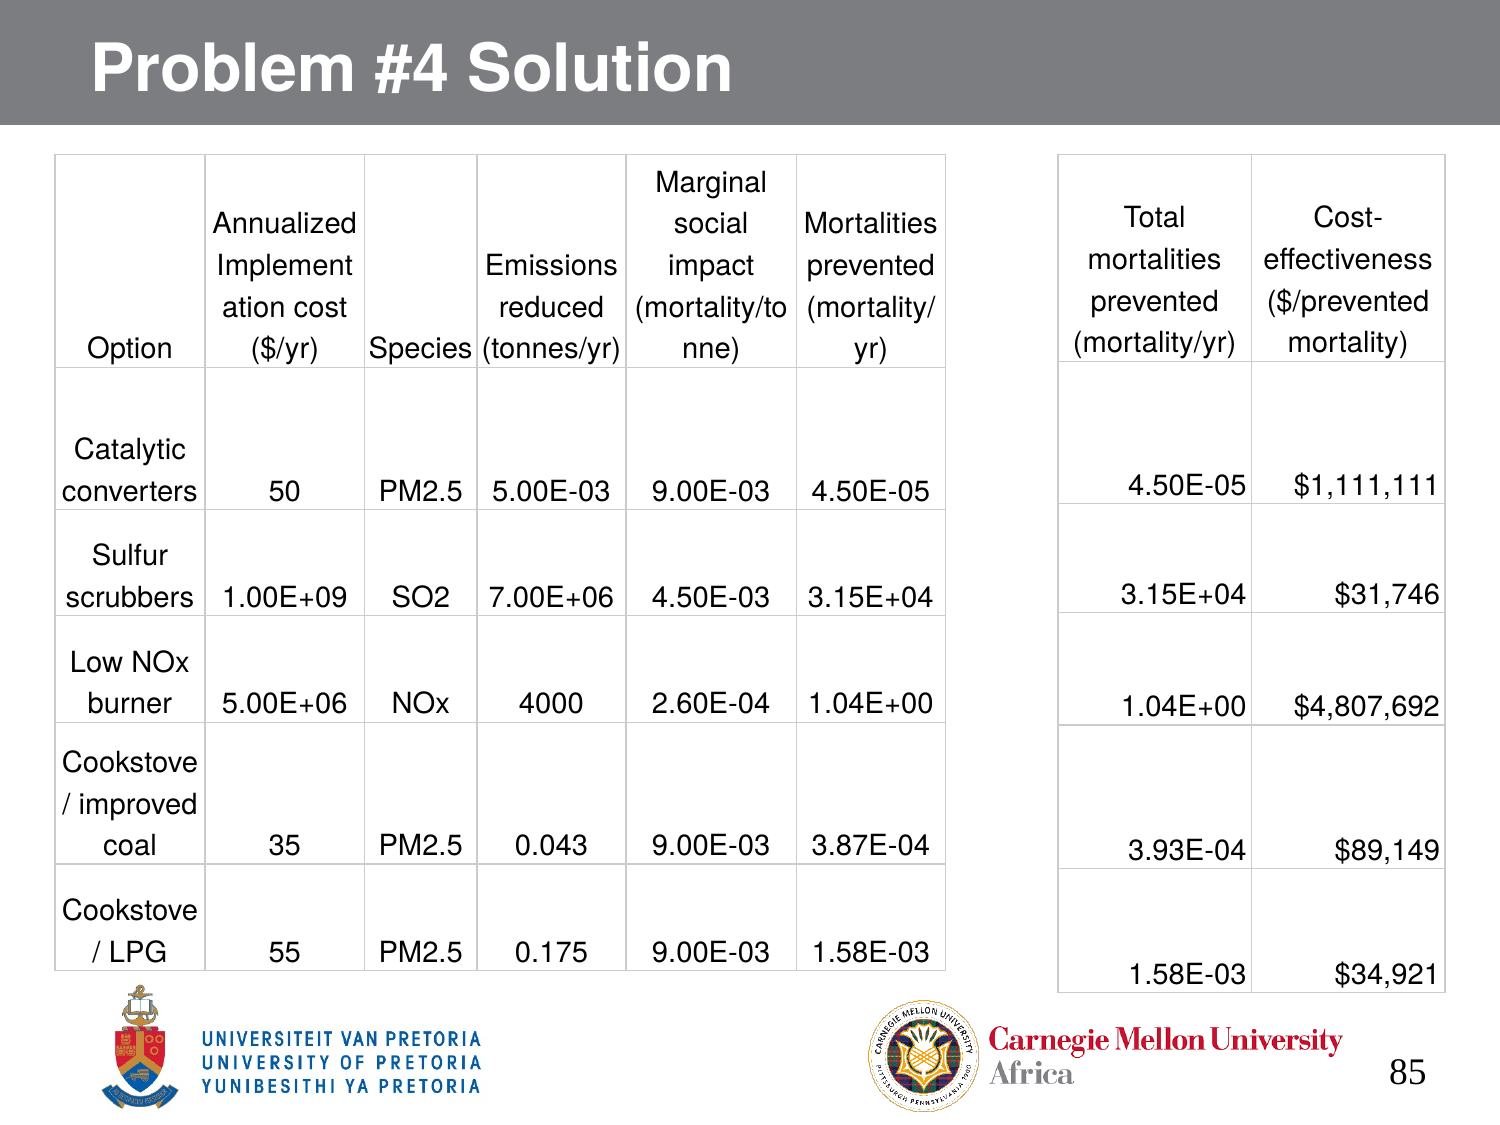

# Problem #4 Solution
| Total mortalities prevented (mortality/yr) | Cost-effectiveness ($/prevented mortality) |
| --- | --- |
| 4.50E-05 | $1,111,111 |
| 3.15E+04 | $31,746 |
| 1.04E+00 | $4,807,692 |
| 3.93E-04 | $89,149 |
| 1.58E-03 | $34,921 |
| Option | Annualized Implementation cost ($/yr) | Species | Emissions reduced (tonnes/yr) | Marginal social impact (mortality/tonne) | Mortalities prevented (mortality/yr) |
| --- | --- | --- | --- | --- | --- |
| Catalytic converters | 50 | PM2.5 | 5.00E-03 | 9.00E-03 | 4.50E-05 |
| Sulfur scrubbers | 1.00E+09 | SO2 | 7.00E+06 | 4.50E-03 | 3.15E+04 |
| Low NOx burner | 5.00E+06 | NOx | 4000 | 2.60E-04 | 1.04E+00 |
| Cookstove / improved coal | 35 | PM2.5 | 0.043 | 9.00E-03 | 3.87E-04 |
| Cookstove / LPG | 55 | PM2.5 | 0.175 | 9.00E-03 | 1.58E-03 |